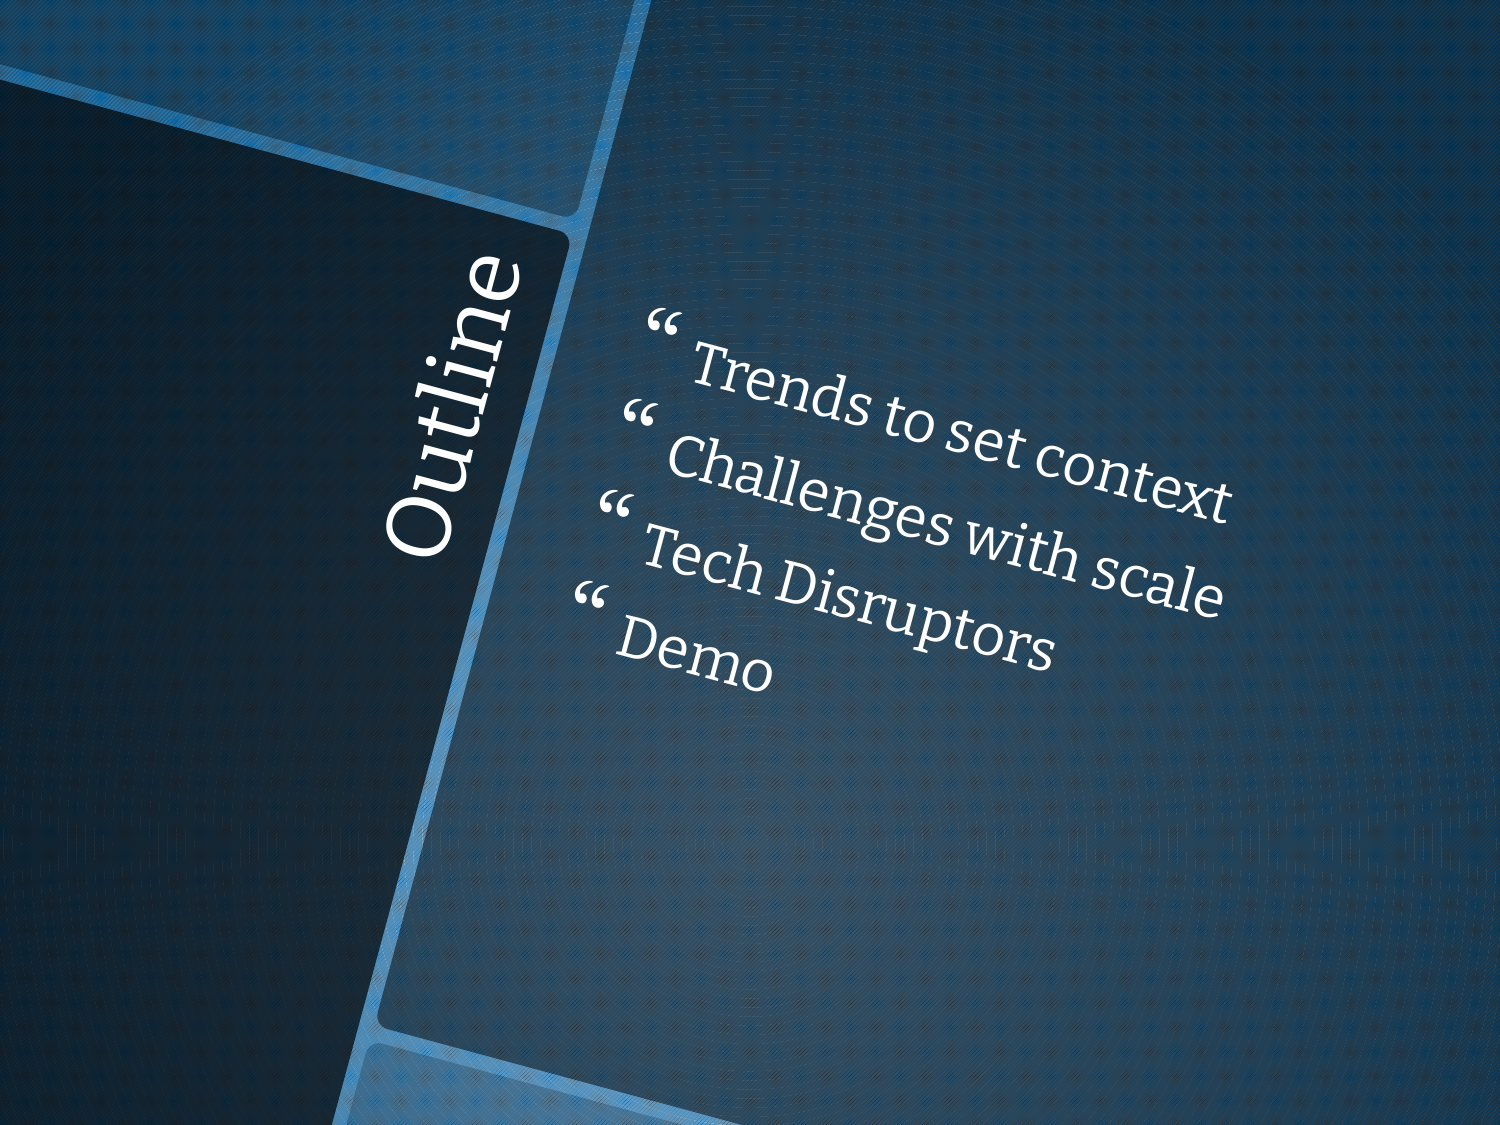

Trends to set context
Challenges with scale
Tech Disruptors
Demo
# Outline